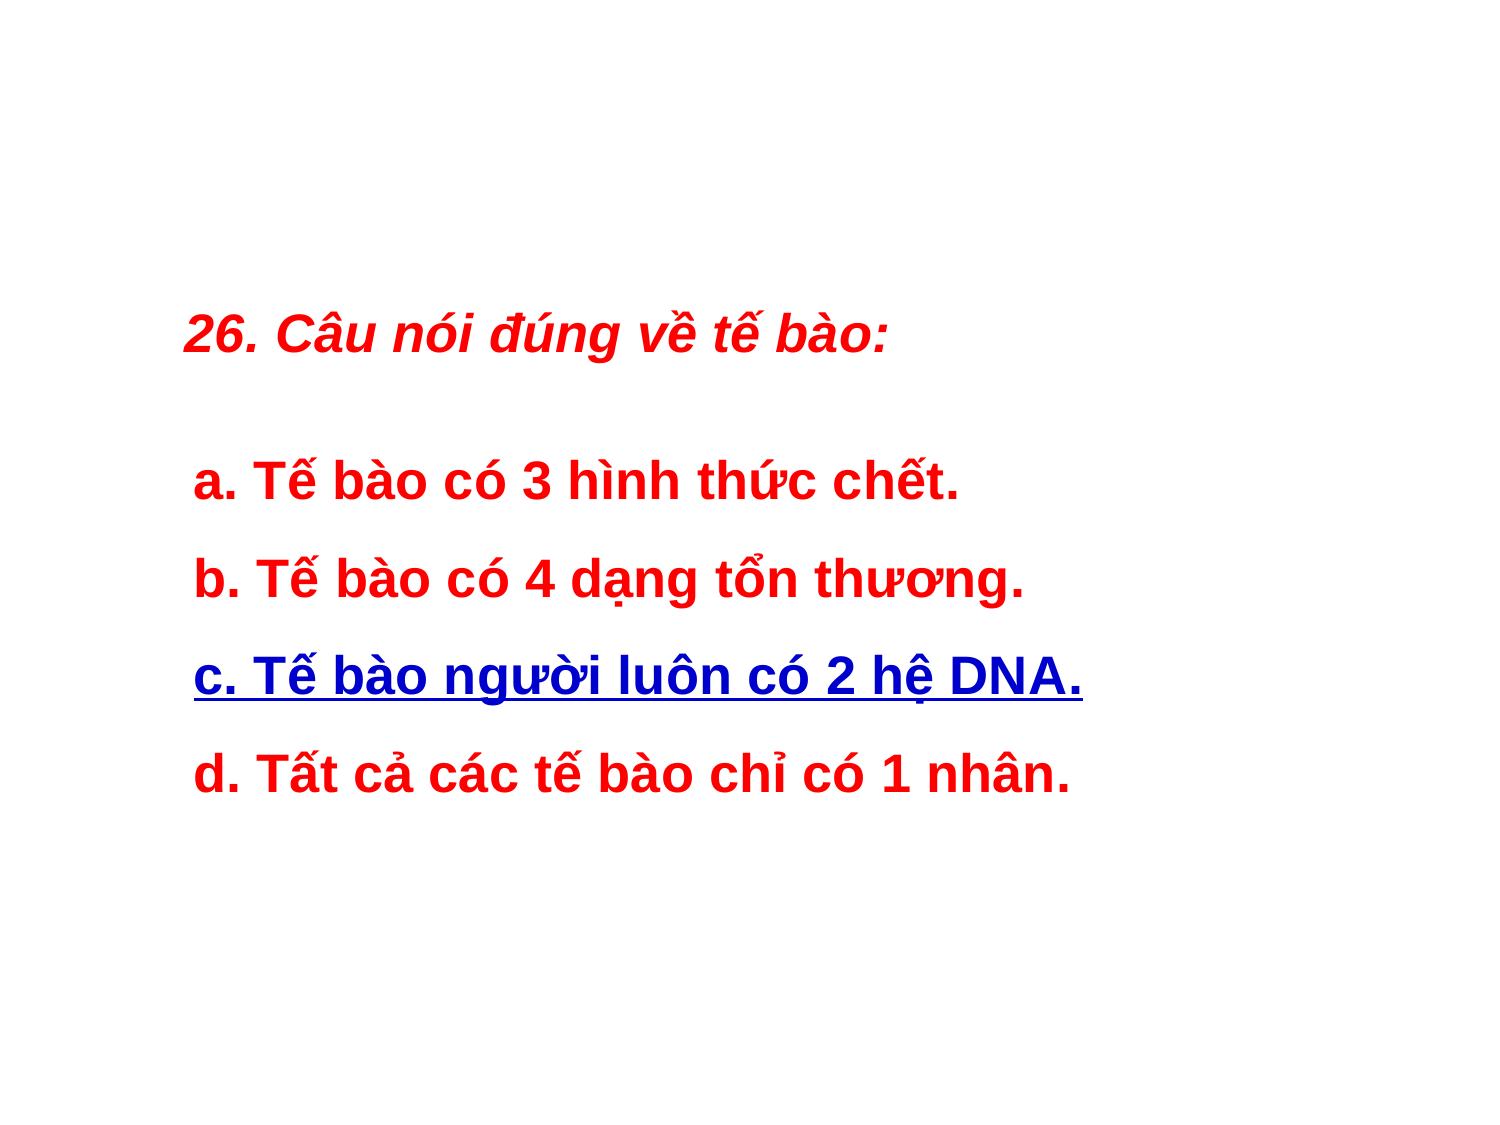

26. Câu nói đúng về tế bào:
a. Tế bào có 3 hình thức chết.
b. Tế bào có 4 dạng tổn thương.
c. Tế bào người luôn có 2 hệ DNA.
d. Tất cả các tế bào chỉ có 1 nhân.